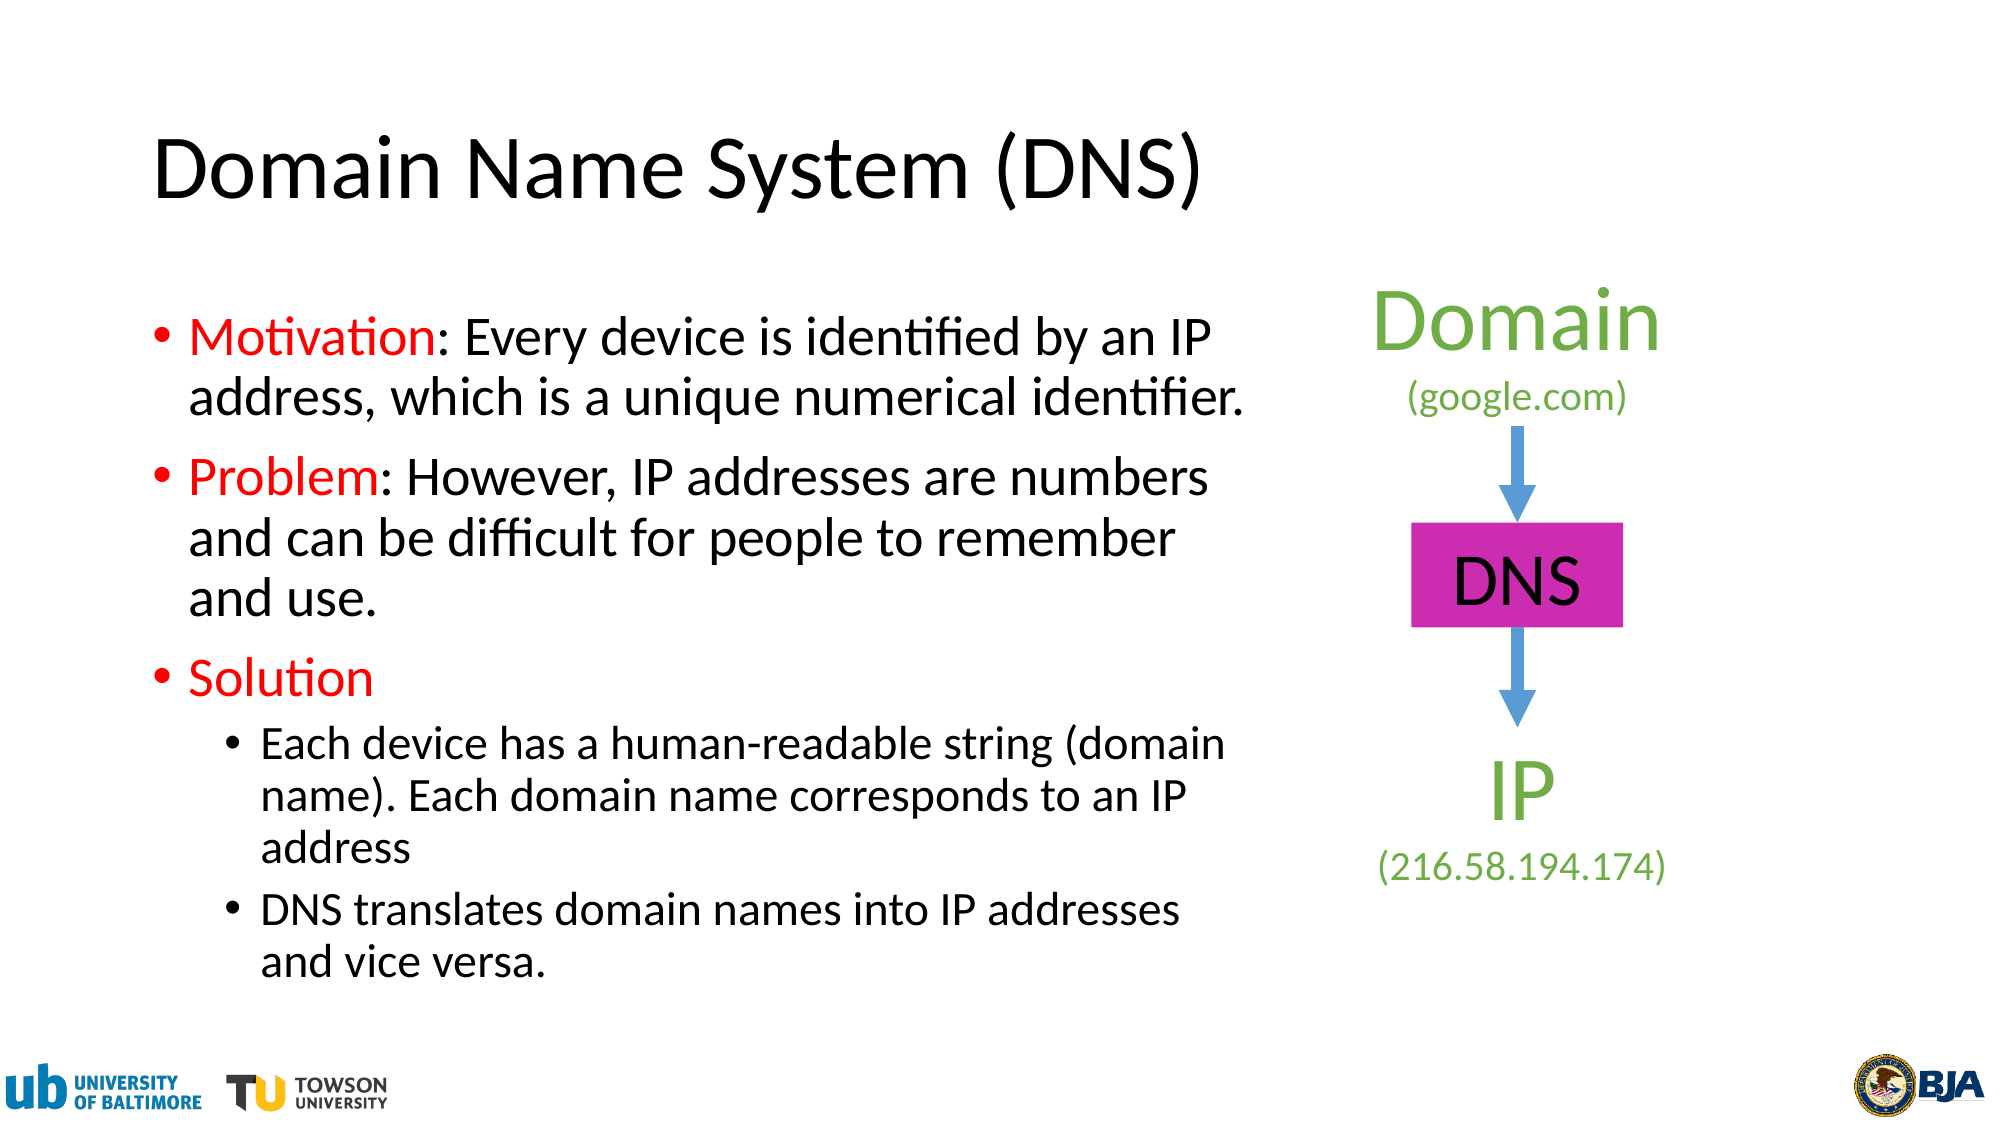

# Domain Name System (DNS)
Domain
(google.com)
Motivation: Every device is identified by an IP address, which is a unique numerical identifier.
Problem: However, IP addresses are numbers and can be difficult for people to remember and use.
Solution
Each device has a human-readable string (domain name). Each domain name corresponds to an IP address
DNS translates domain names into IP addresses and vice versa.
DNS
IP
(216.58.194.174)